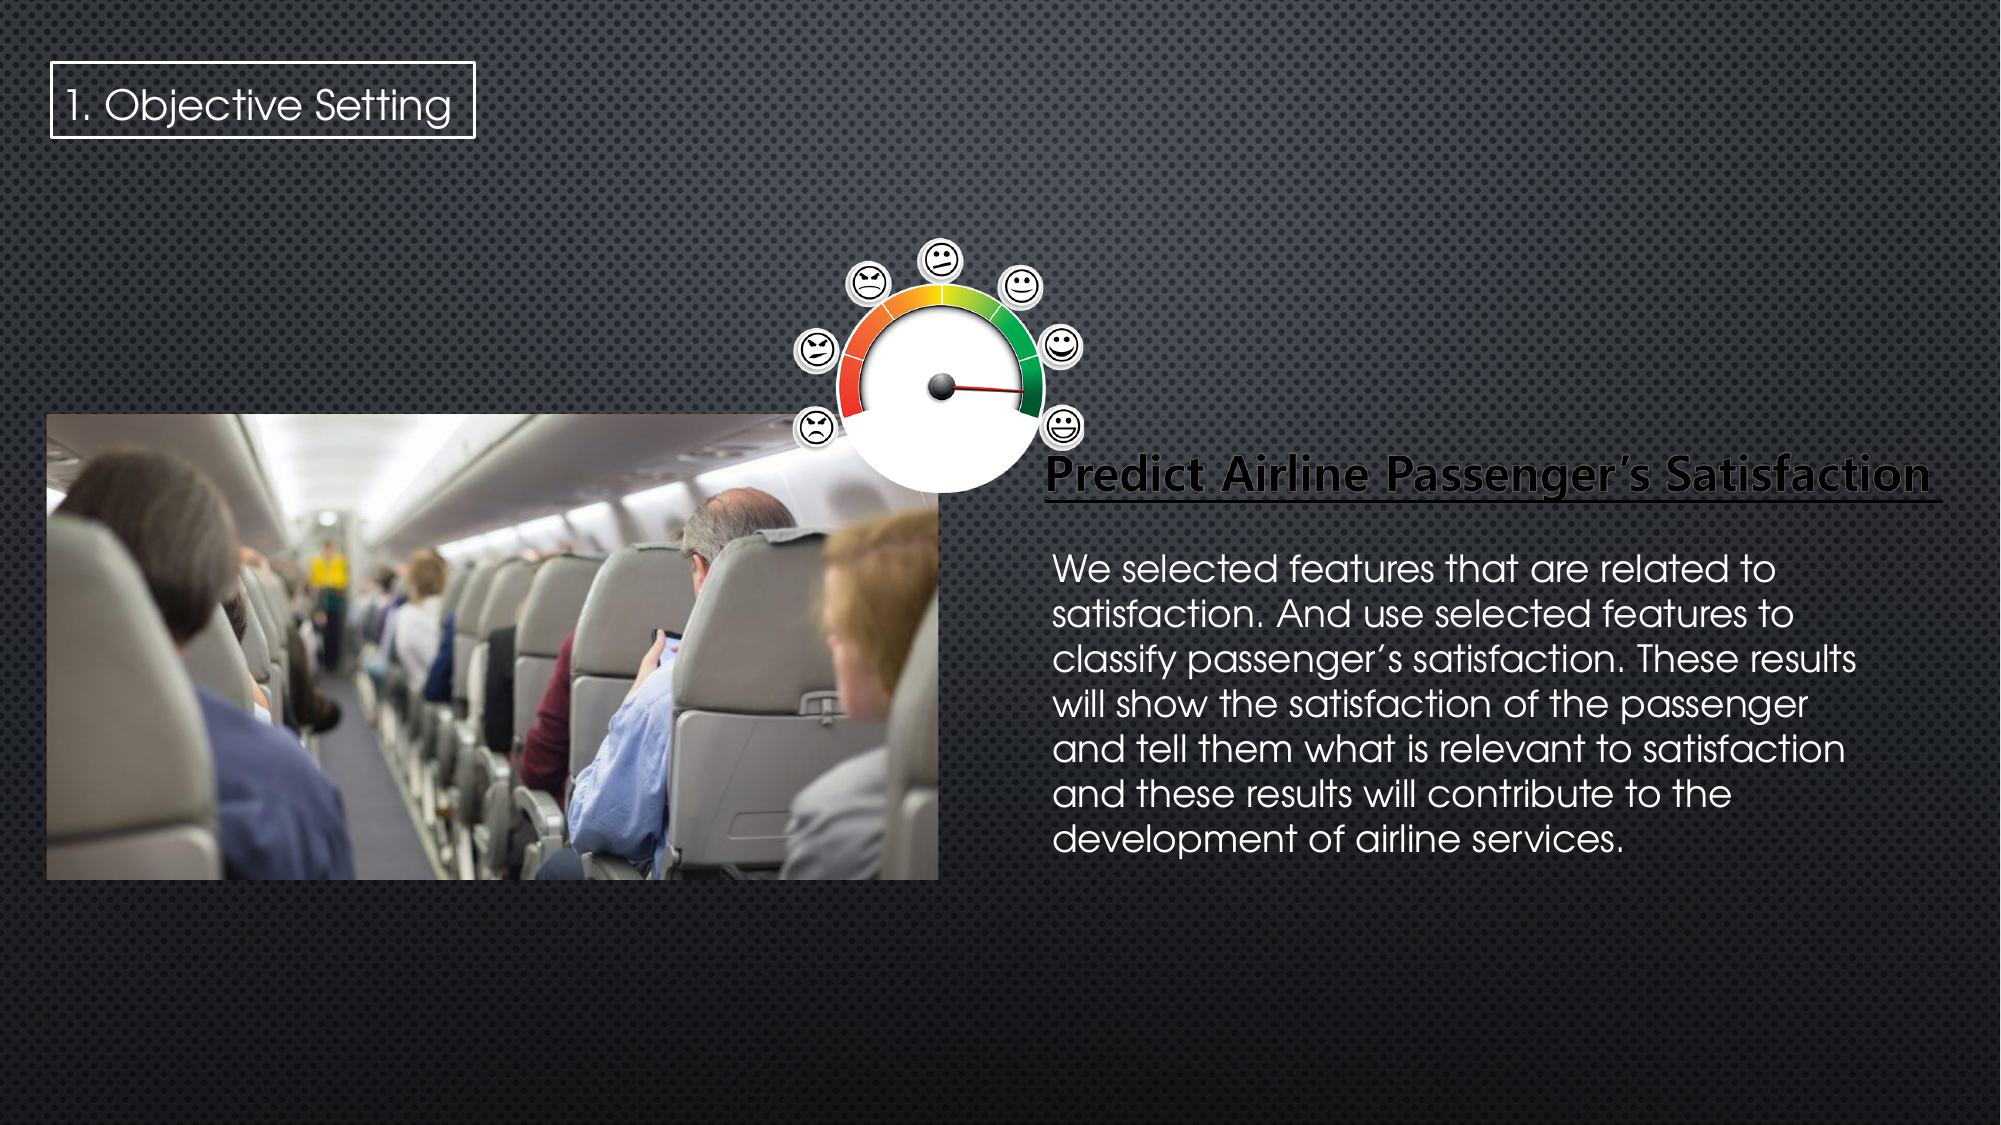

1. Objective Setting

We selected features that are related to satisfaction. And use selected features to classify passenger’s satisfaction. These results will show the satisfaction of the passenger and tell them what is relevant to satisfaction and these results will contribute to the development of airline services.